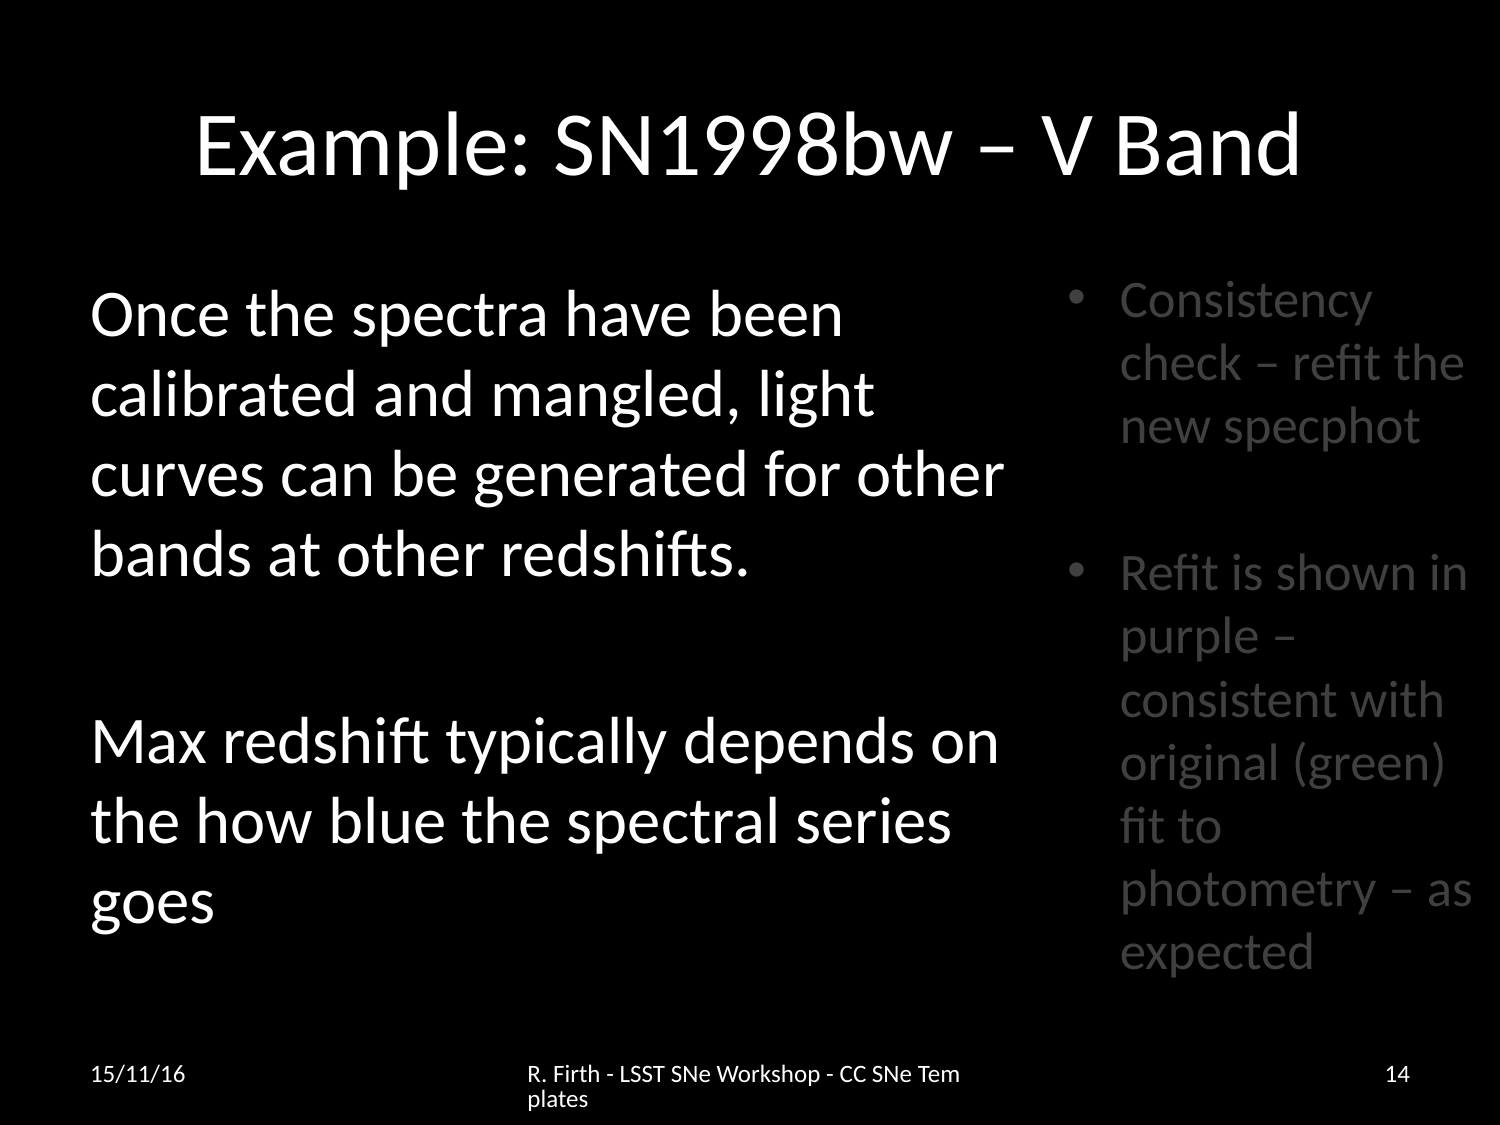

# Example: SN1998bw – V Band
Consistency check – refit the new specphot

Refit is shown in purple – consistent with original (green) fit to photometry – as expected
Once the spectra have been calibrated and mangled, light curves can be generated for other bands at other redshifts.

Max redshift typically depends on the how blue the spectral series goes
15/11/16
R. Firth - LSST SNe Workshop - CC SNe Templates
14